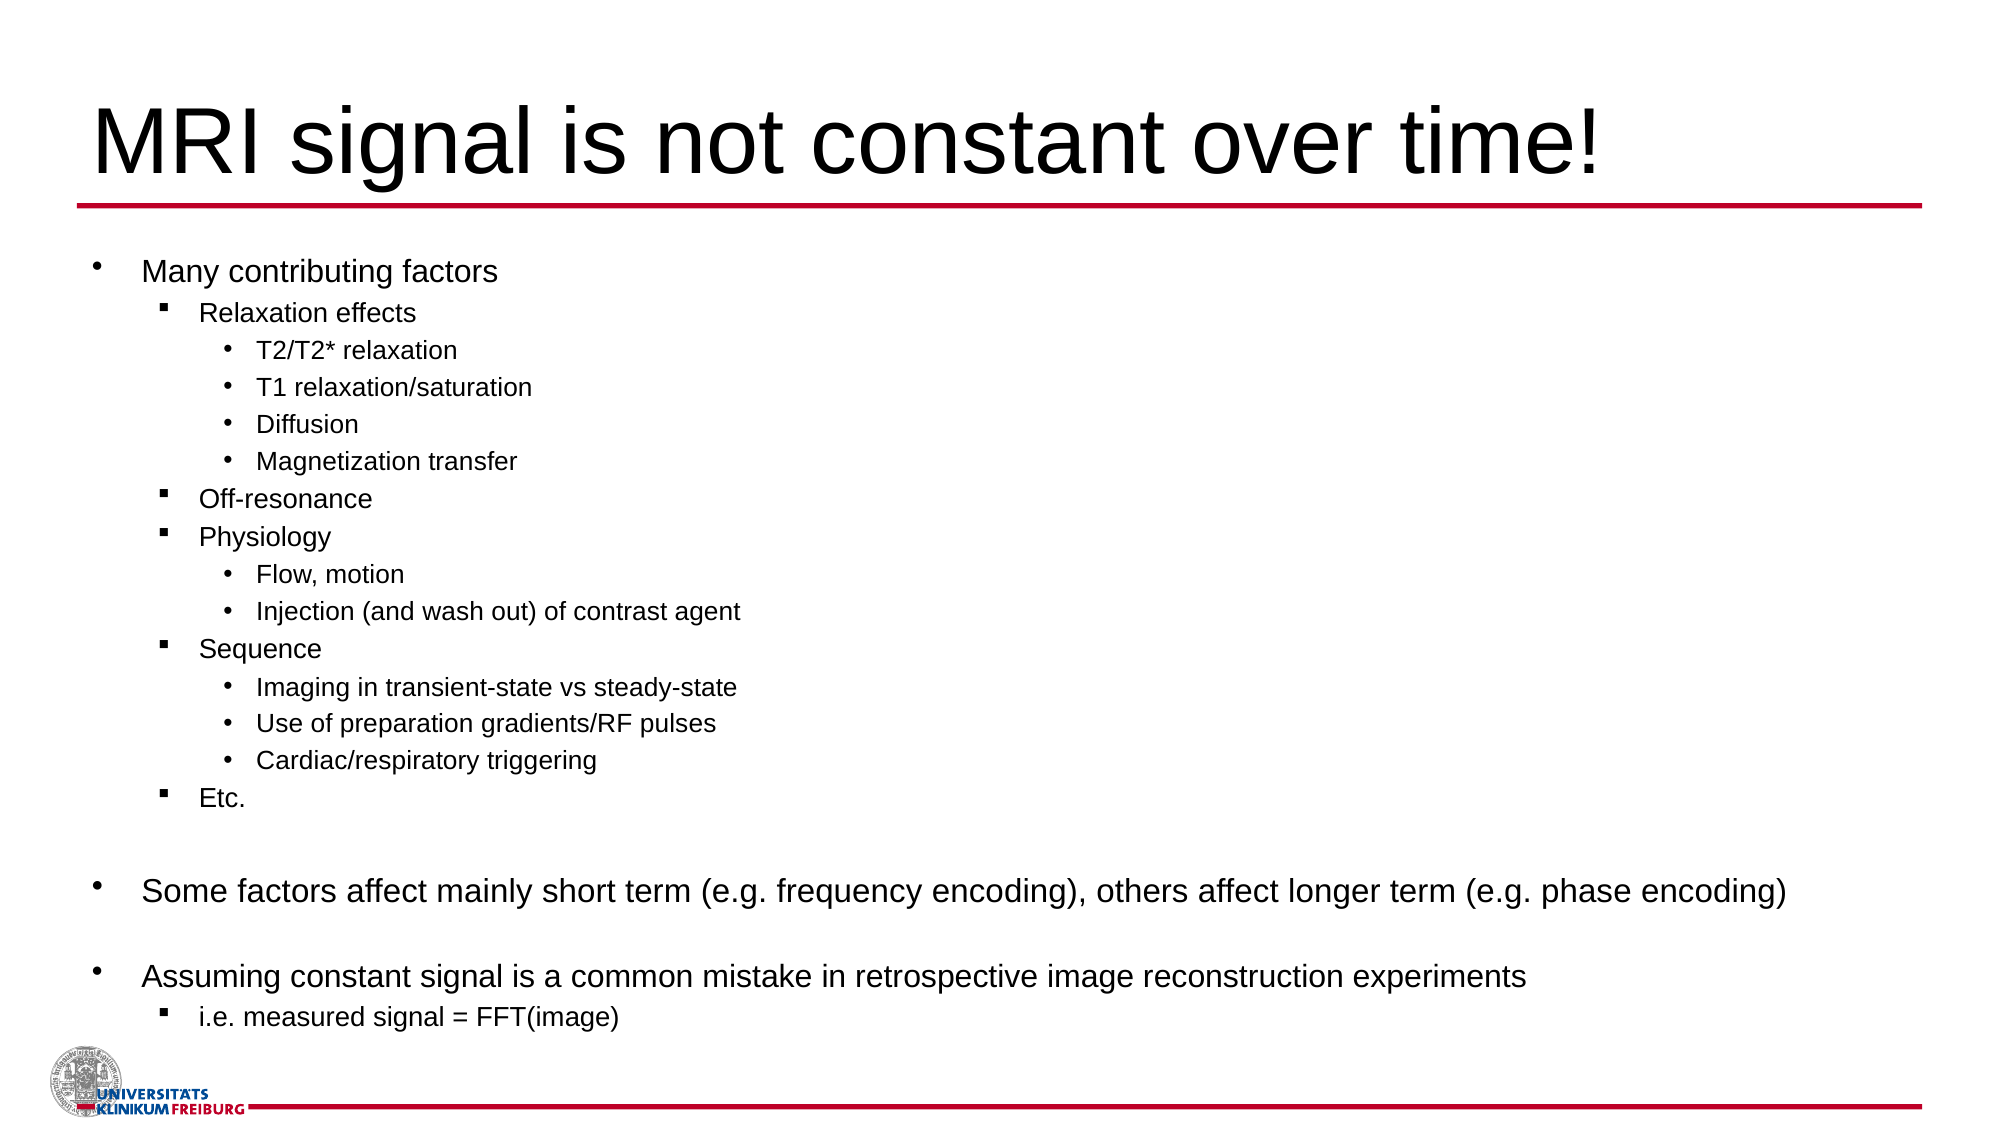

# MRI signal is not constant over time!
Many contributing factors
Relaxation effects
T2/T2* relaxation
T1 relaxation/saturation
Diffusion
Magnetization transfer
Off-resonance
Physiology
Flow, motion
Injection (and wash out) of contrast agent
Sequence
Imaging in transient-state vs steady-state
Use of preparation gradients/RF pulses
Cardiac/respiratory triggering
Etc.

Some factors affect mainly short term (e.g. frequency encoding), others affect longer term (e.g. phase encoding)

Assuming constant signal is a common mistake in retrospective image reconstruction experiments
i.e. measured signal = FFT(image)